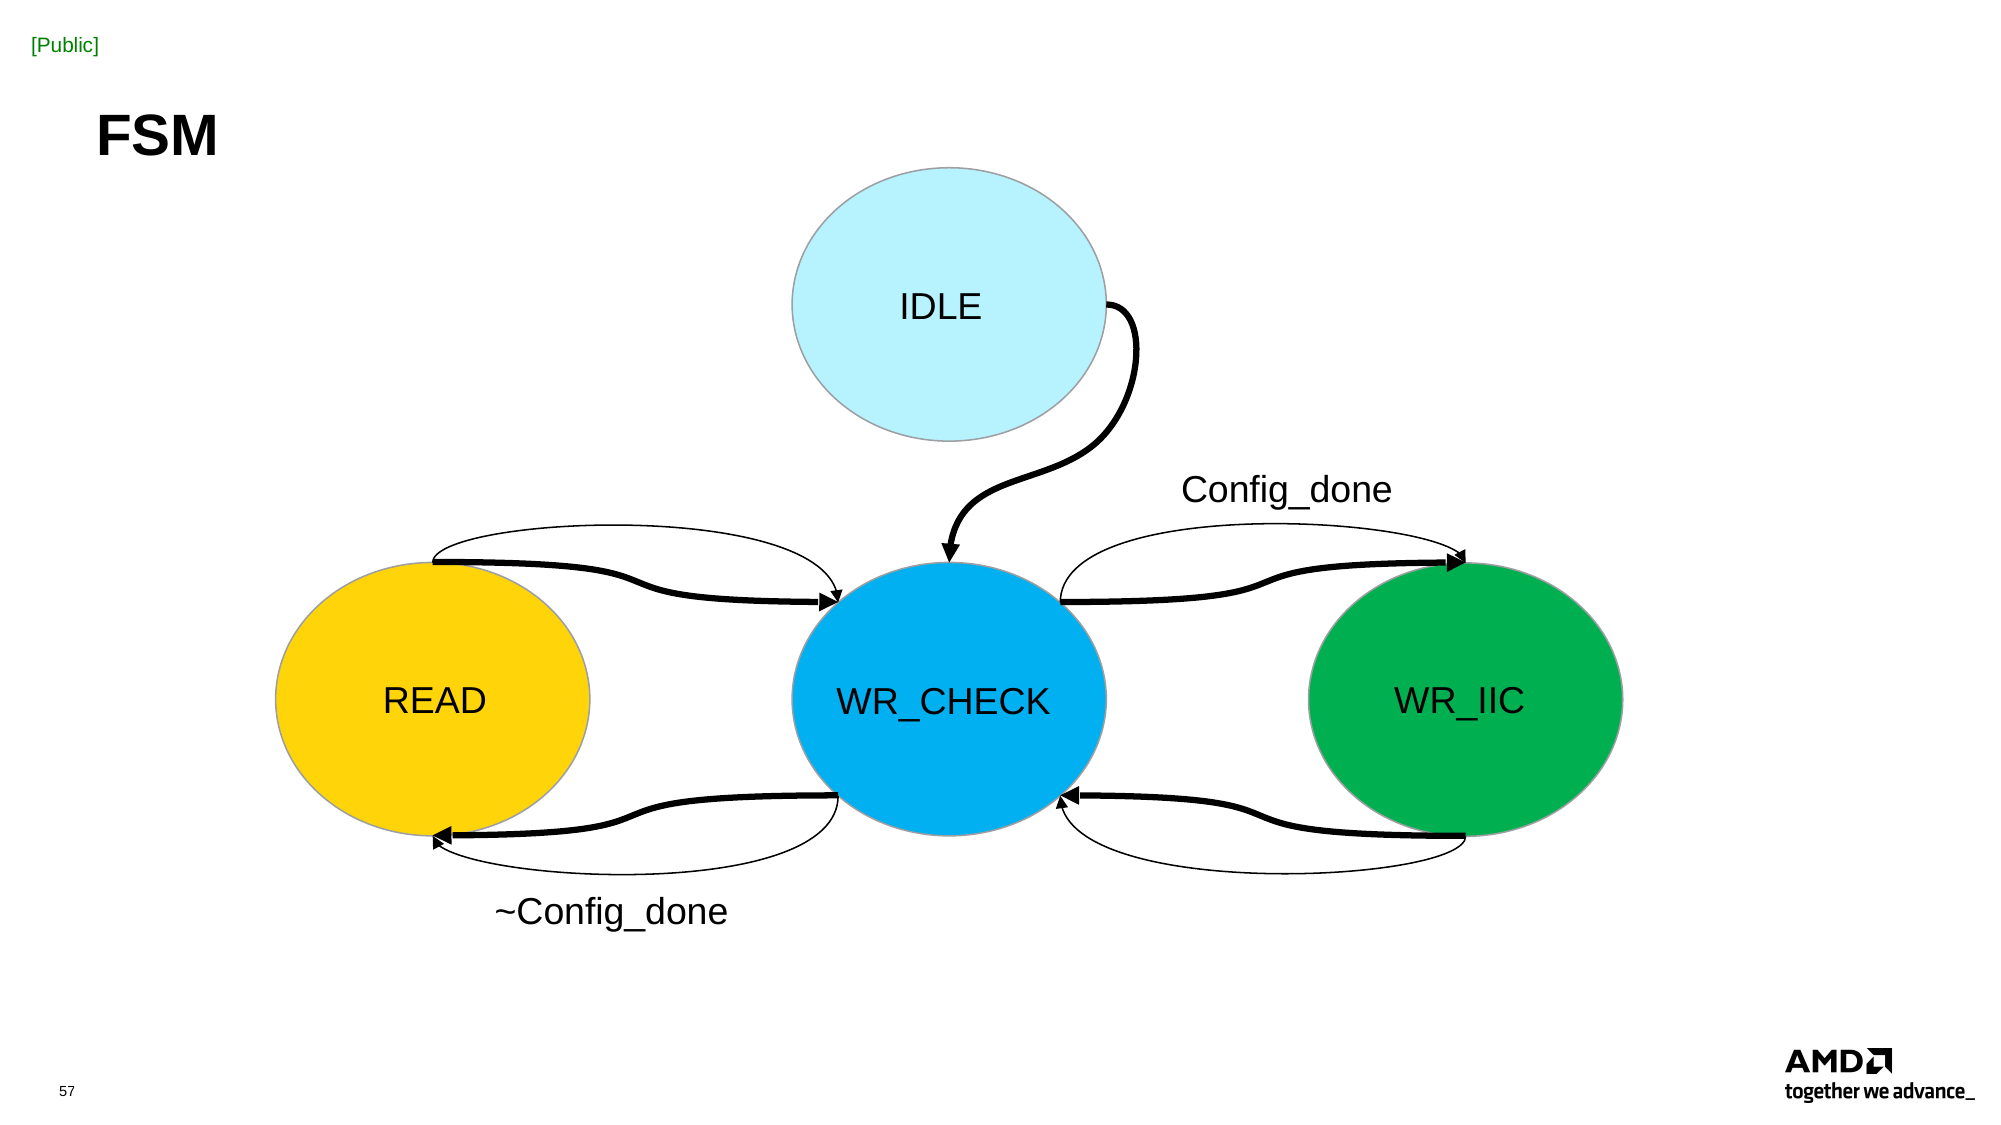

# FSM

IDLE
IDLE
Config_done

WR_IIC
READ
WR_CHECK
~Config_done